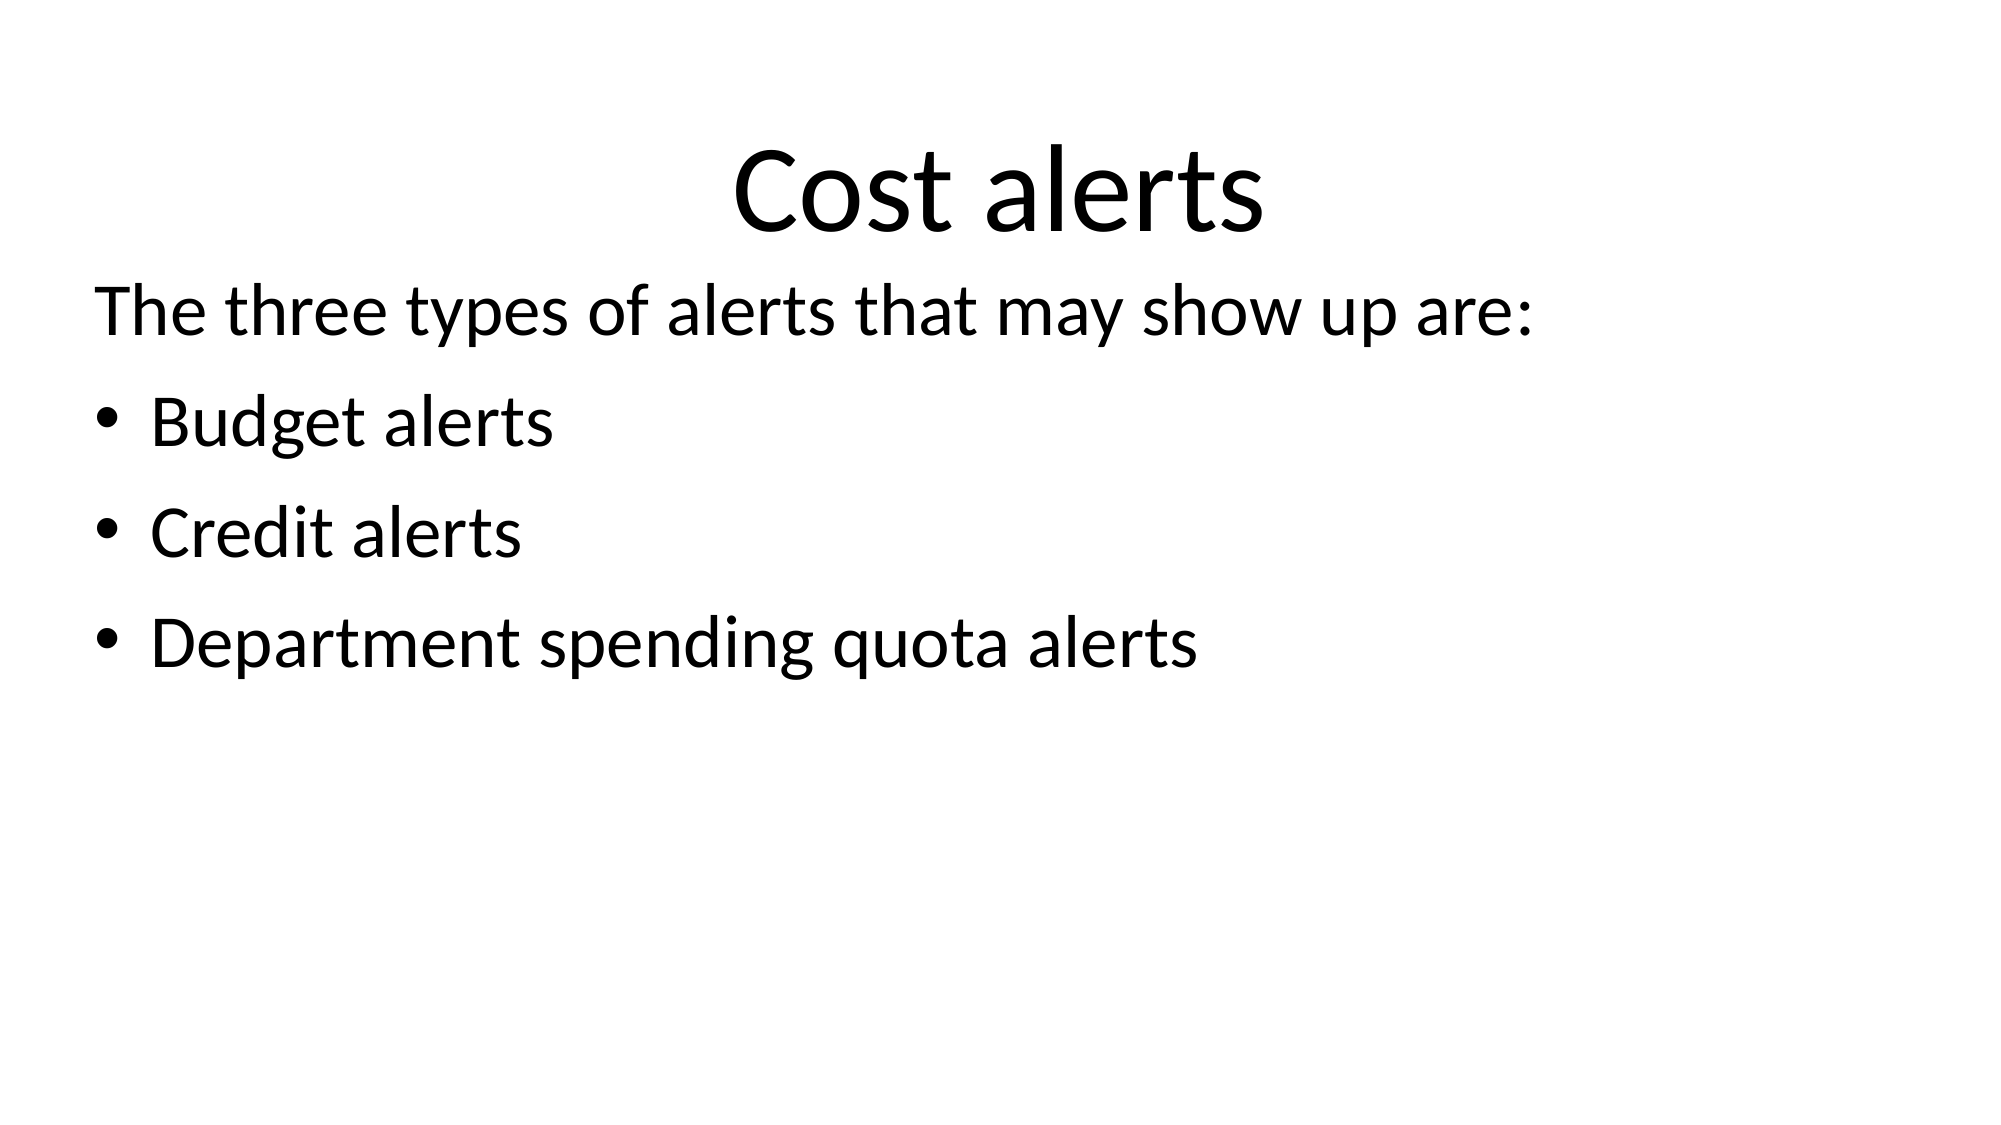

# Cost alerts
The three types of alerts that may show up are:
Budget alerts
Credit alerts
Department spending quota alerts